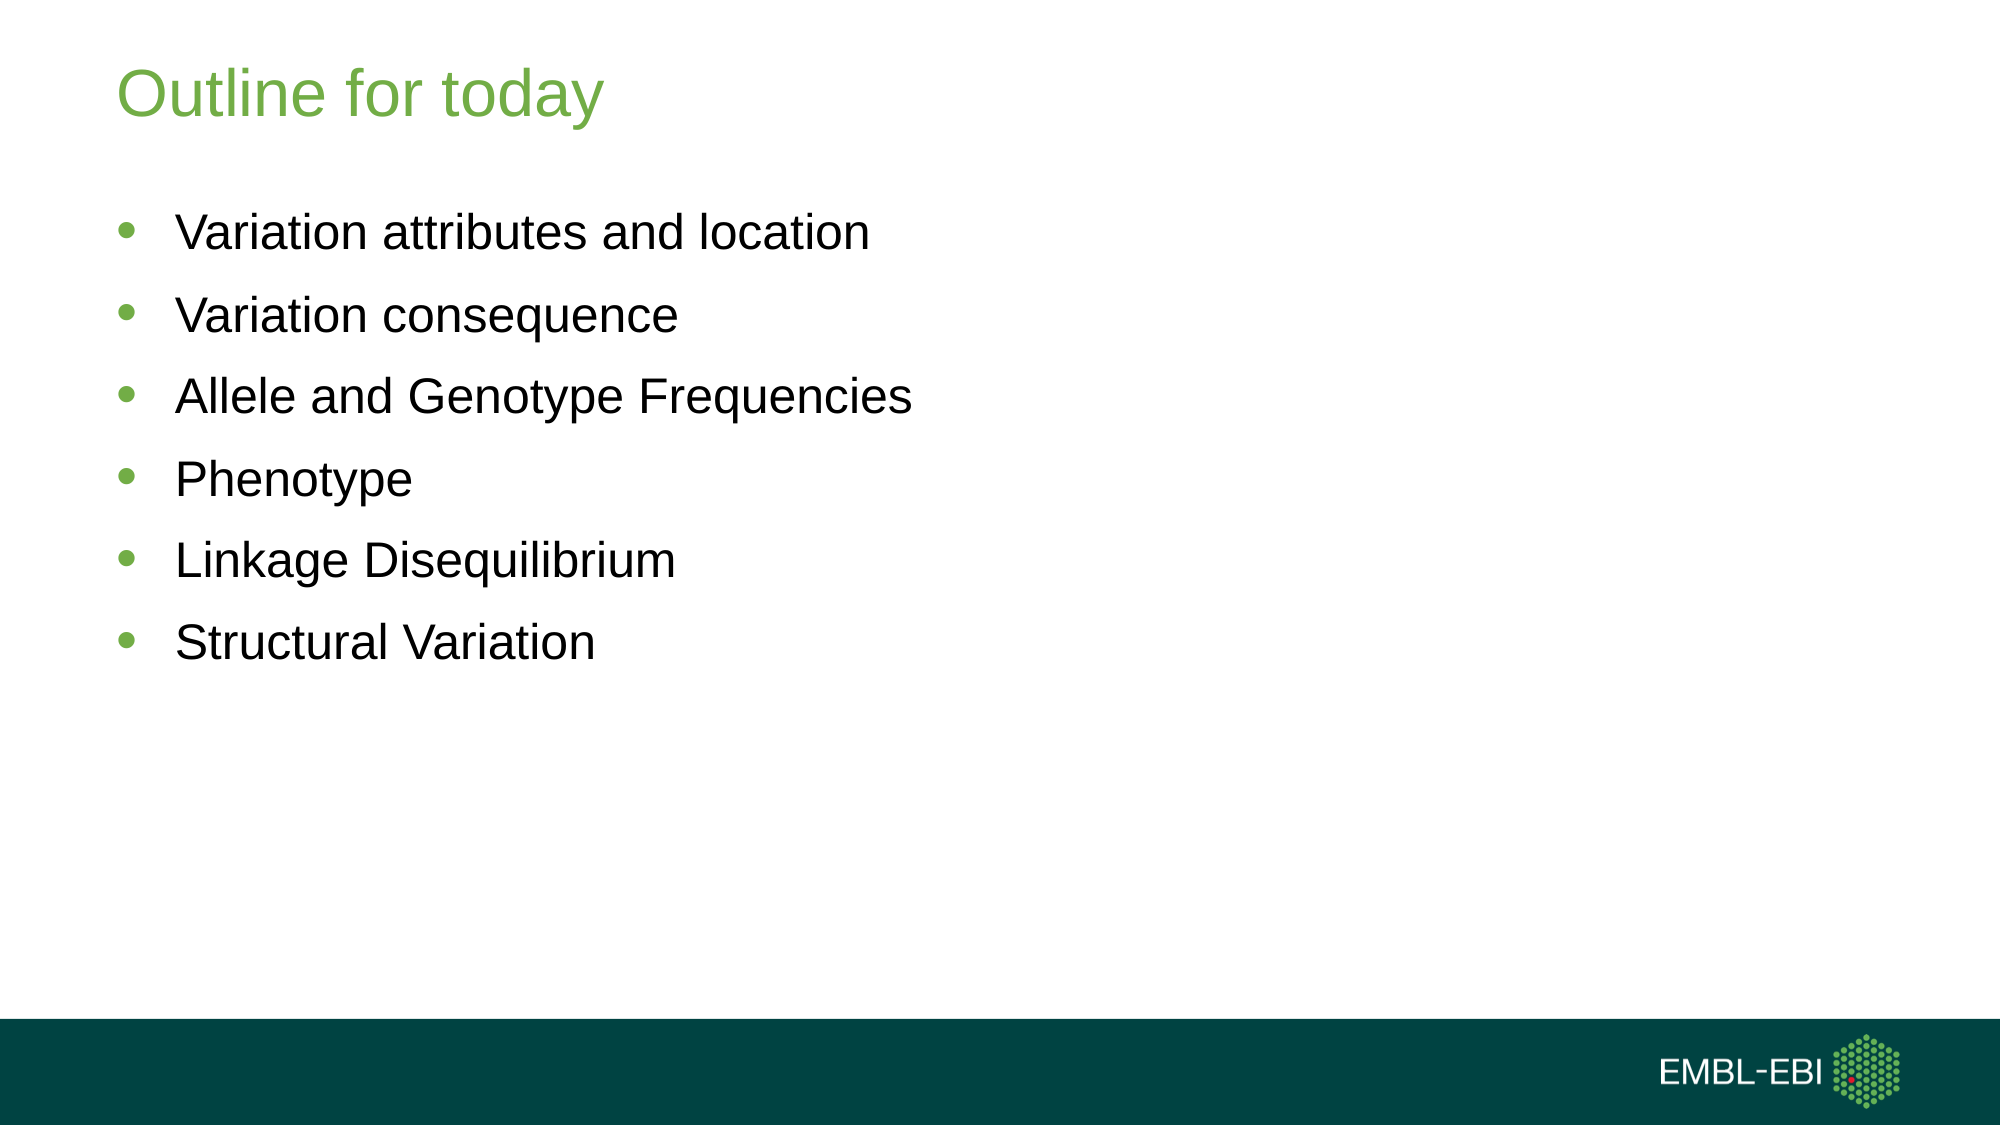

# Outline for today
Variation attributes and location
Variation consequence
Allele and Genotype Frequencies
Phenotype
Linkage Disequilibrium
Structural Variation